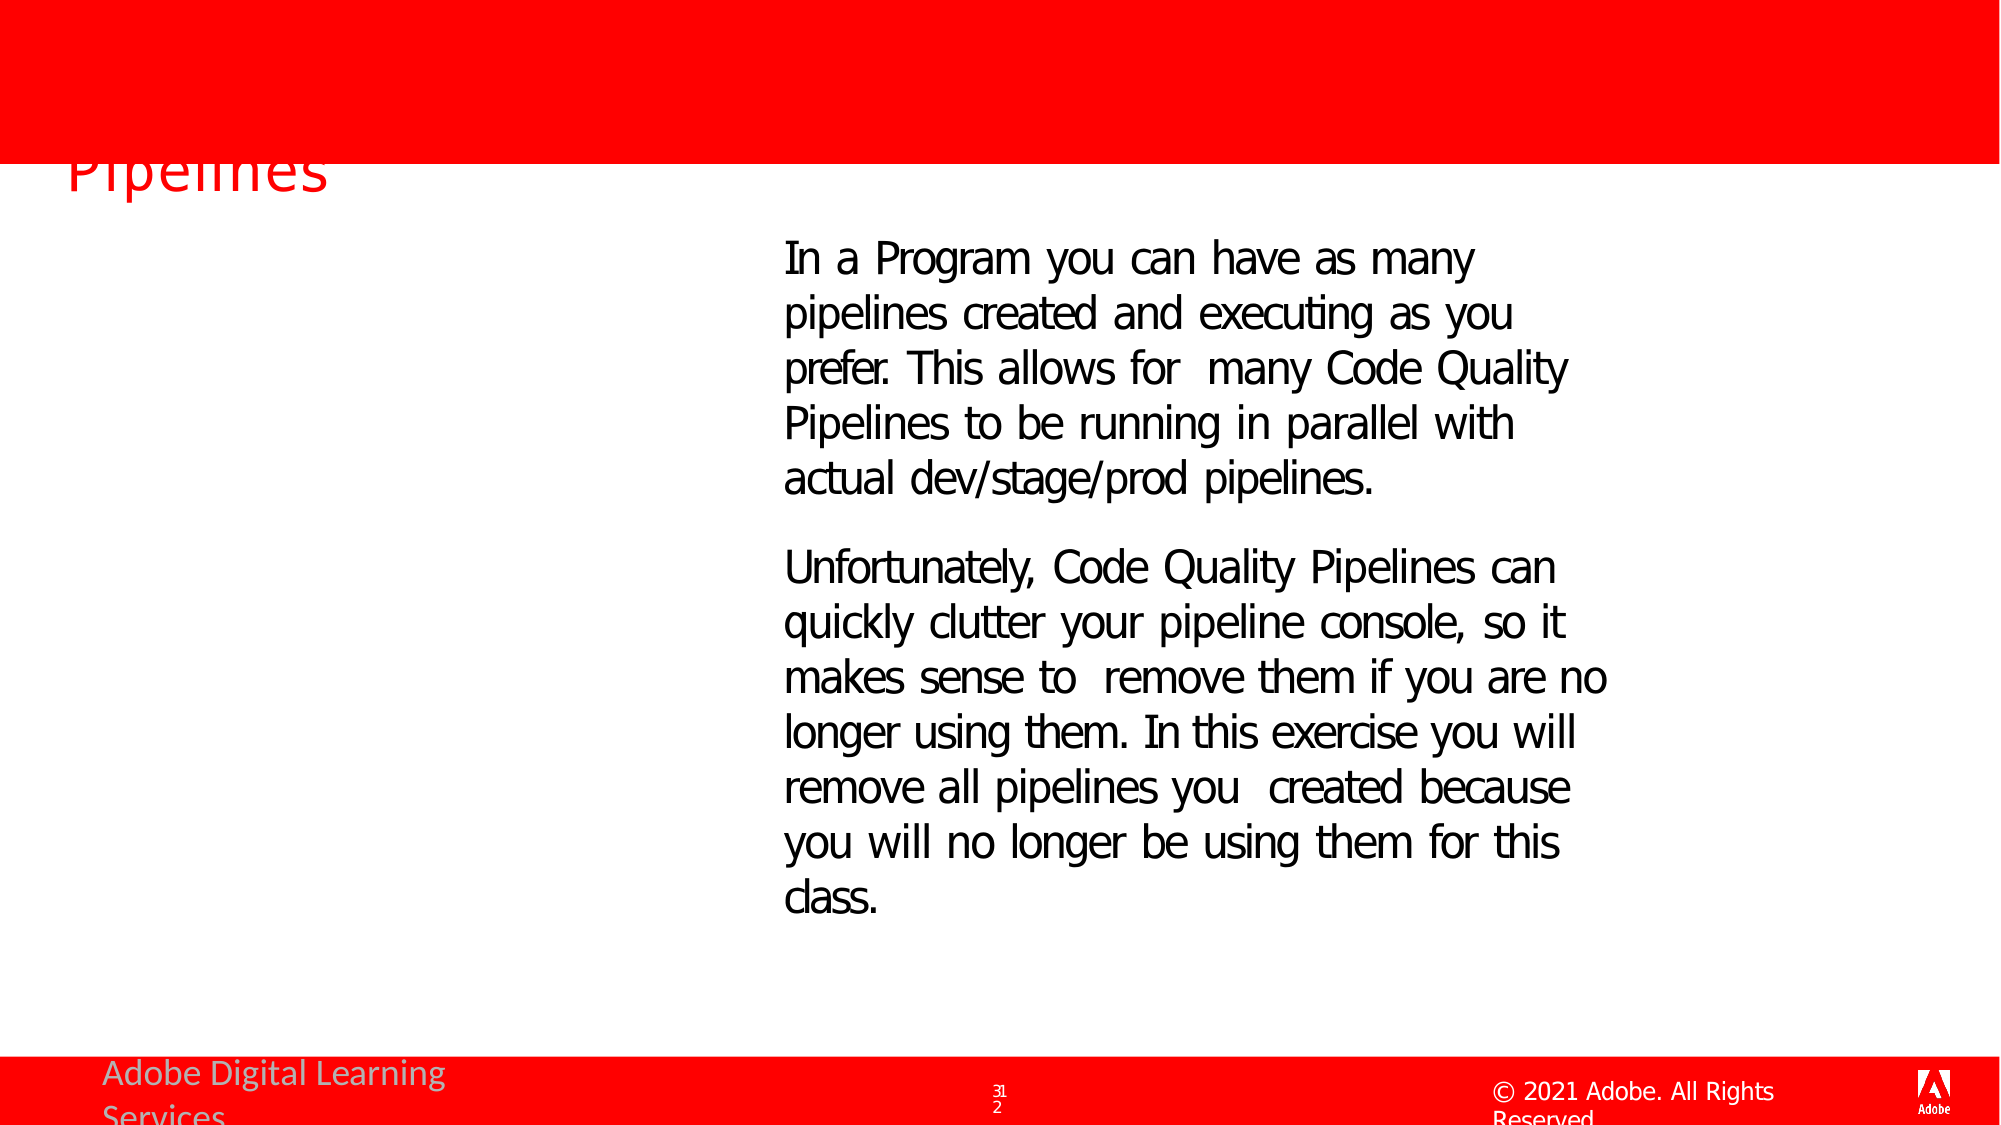

# Exercise 2: Remove Unused Pipelines
In a Program you can have as many pipelines created and executing as you prefer. This allows for  many Code Quality Pipelines to be running in parallel with actual dev/stage/prod pipelines.
Unfortunately, Code Quality Pipelines can quickly clutter your pipeline console, so it makes sense to  remove them if you are no longer using them. In this exercise you will remove all pipelines you  created because you will no longer be using them for this class.
Adobe Digital Learning Services
© 2021 Adobe. All Rights Reserved
312